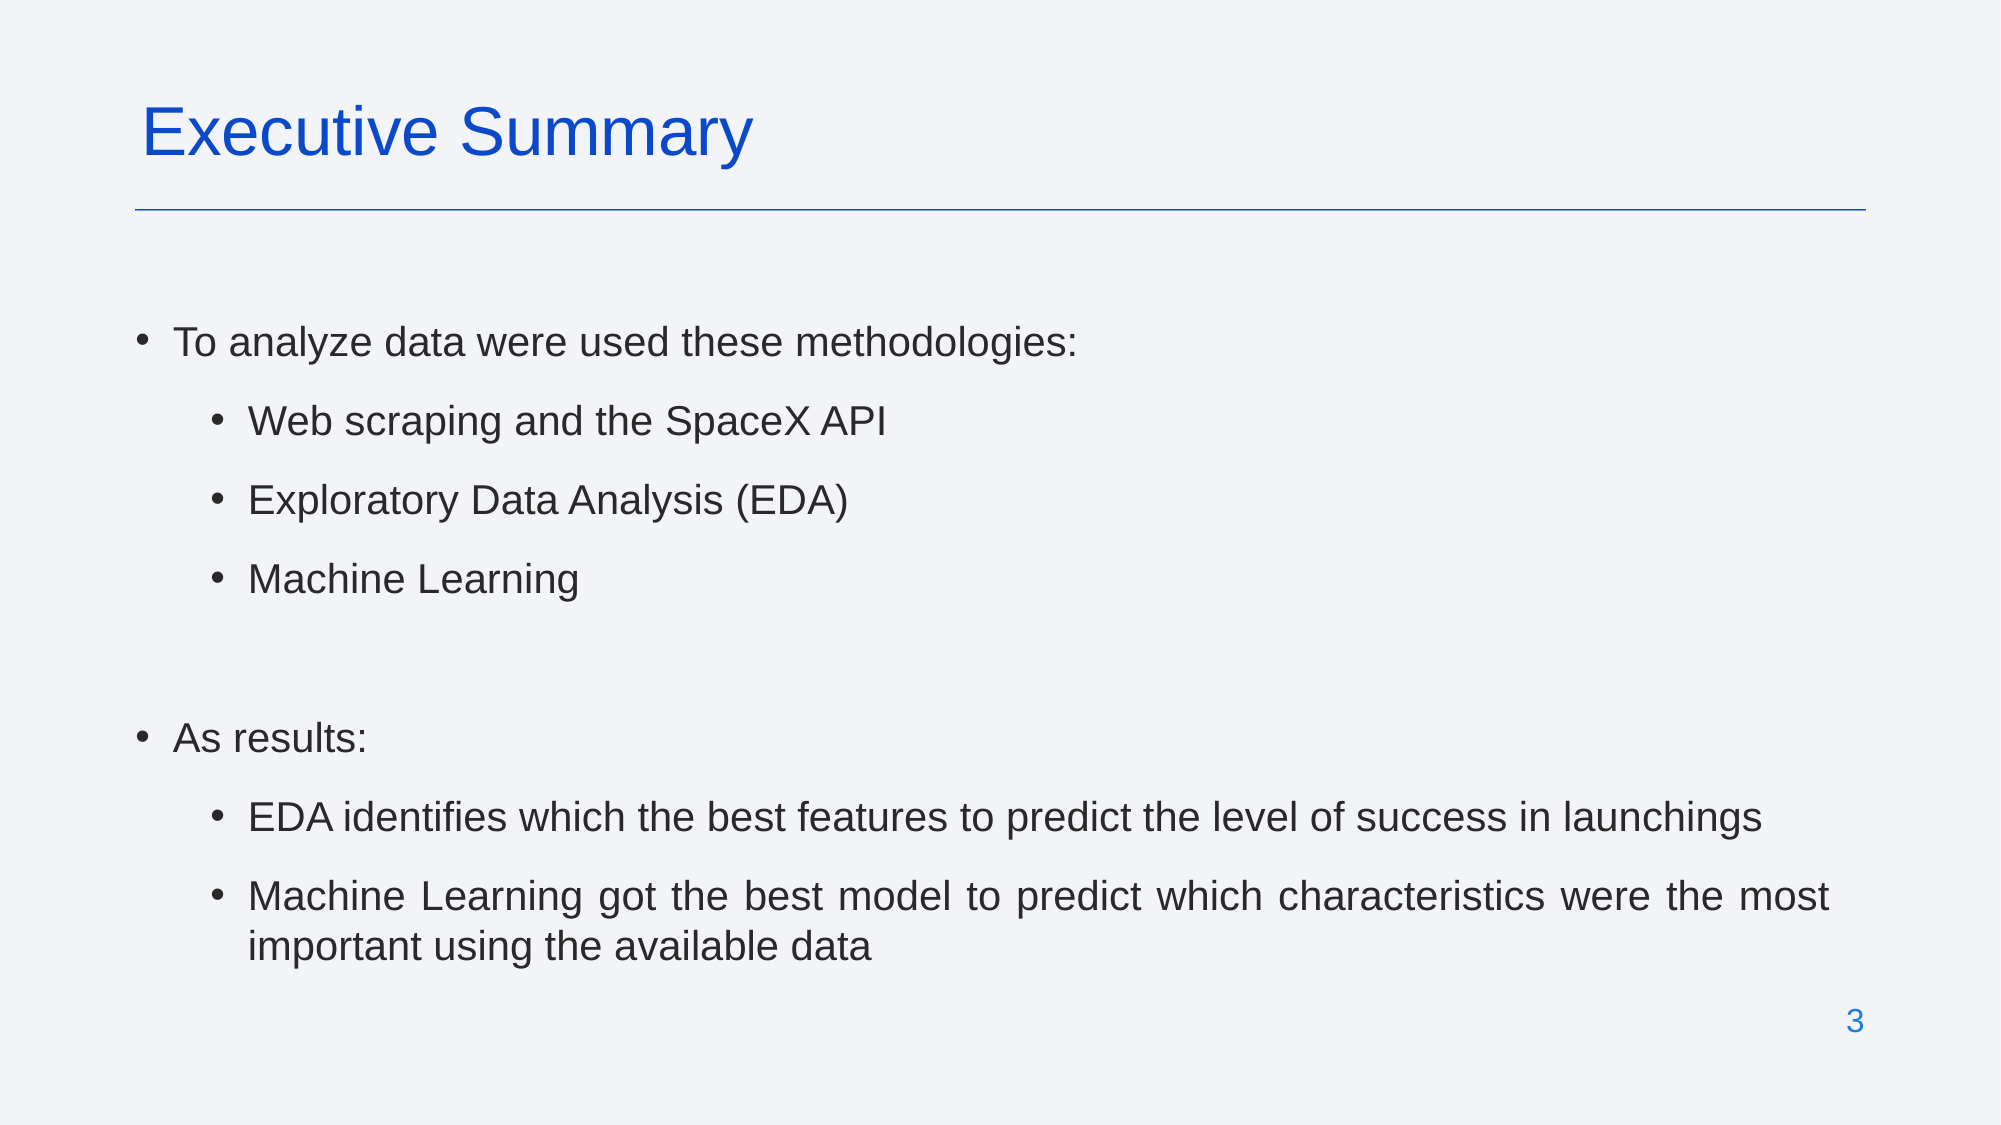

Executive Summary
To analyze data were used these methodologies:
Web scraping and the SpaceX API
Exploratory Data Analysis (EDA)
Machine Learning

As results:
EDA identifies which the best features to predict the level of success in launchings
Machine Learning got the best model to predict which characteristics were the most important using the available data
3